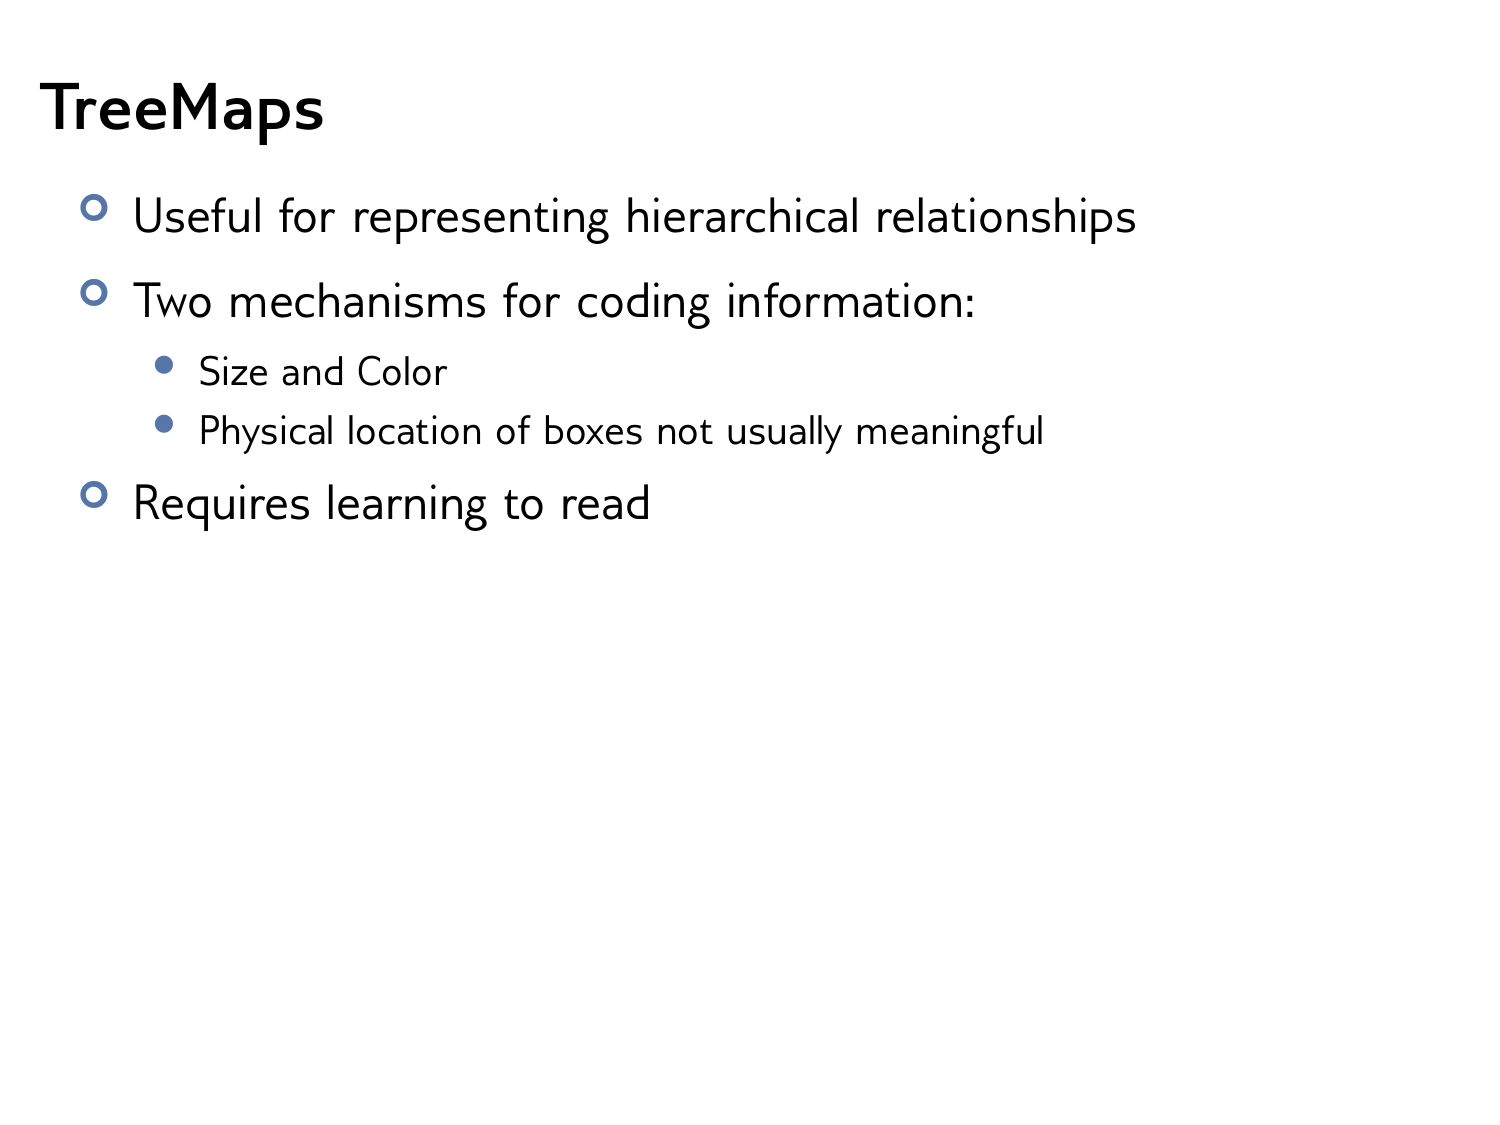

# TreeMaps
Useful for representing hierarchical relationships
Two mechanisms for coding information:
Size and Color
Physical location of boxes not usually meaningful
Requires learning to read